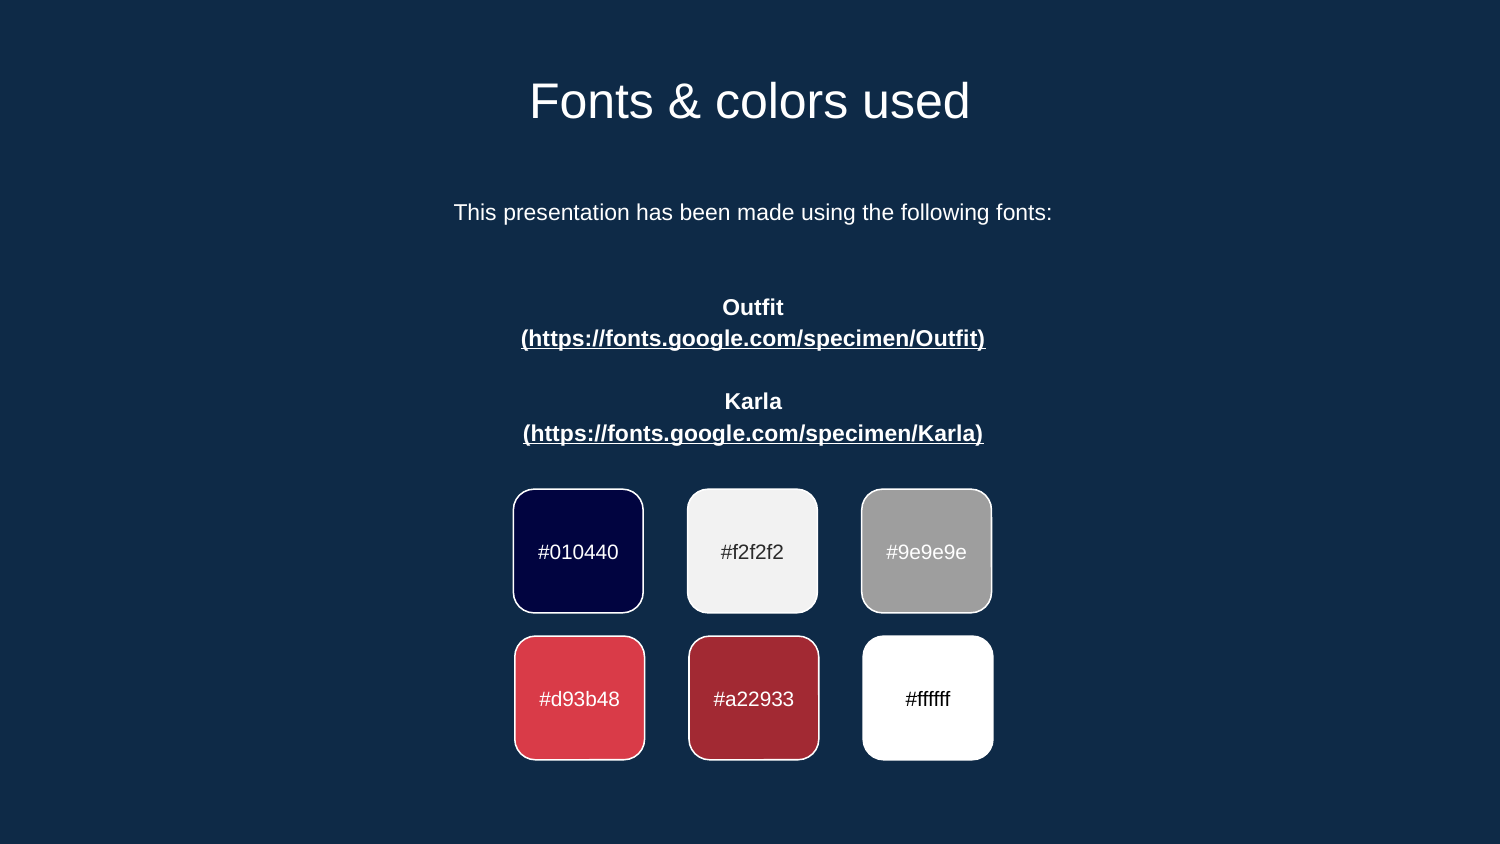

# Fonts & colors used
This presentation has been made using the following fonts:

Outfit
(https://fonts.google.com/specimen/Outfit)

Karla
(https://fonts.google.com/specimen/Karla)

#010440
#f2f2f2
#9e9e9e

#d93b48
#a22933
#ffffff